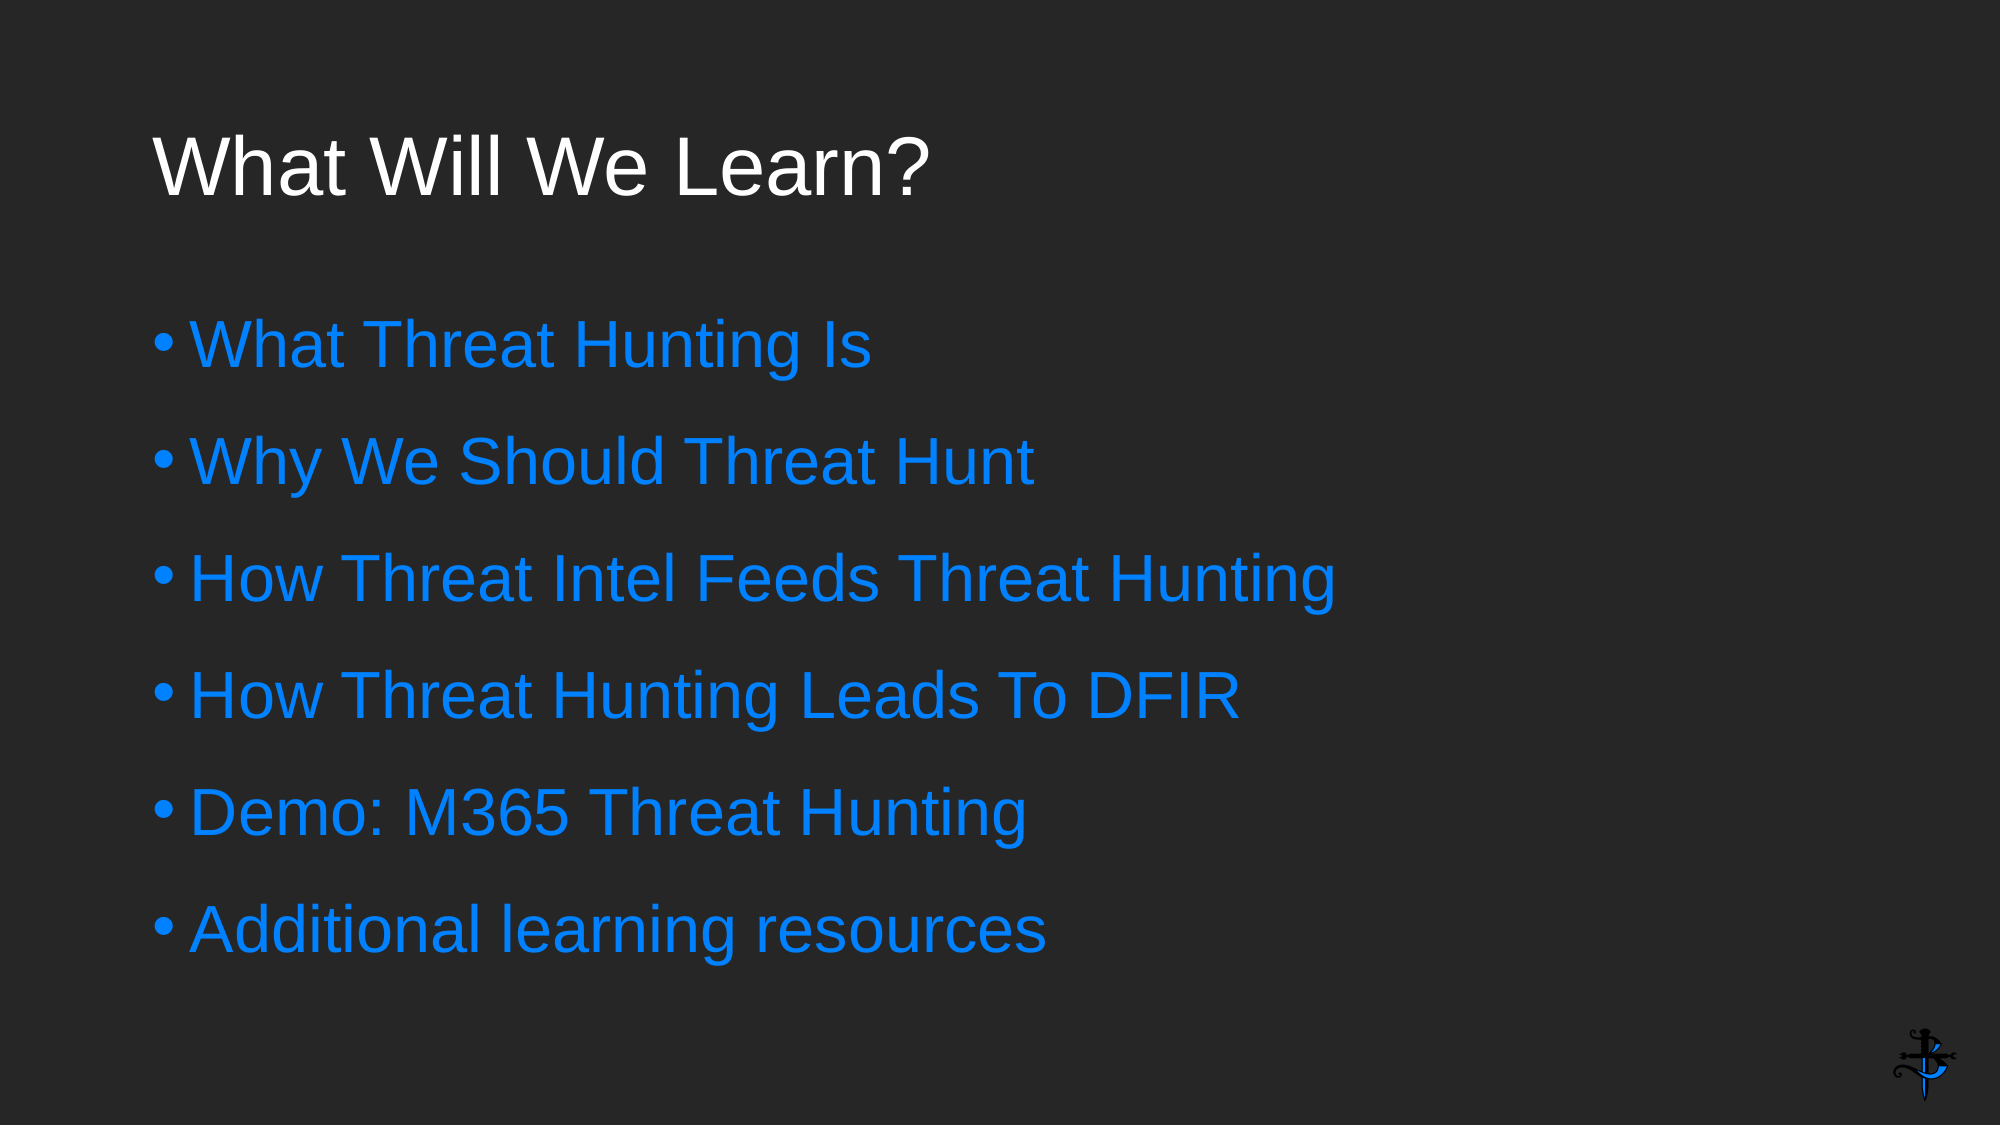

# What Will We Learn?
What Threat Hunting Is
Why We Should Threat Hunt
How Threat Intel Feeds Threat Hunting
How Threat Hunting Leads To DFIR
Demo: M365 Threat Hunting
Additional learning resources